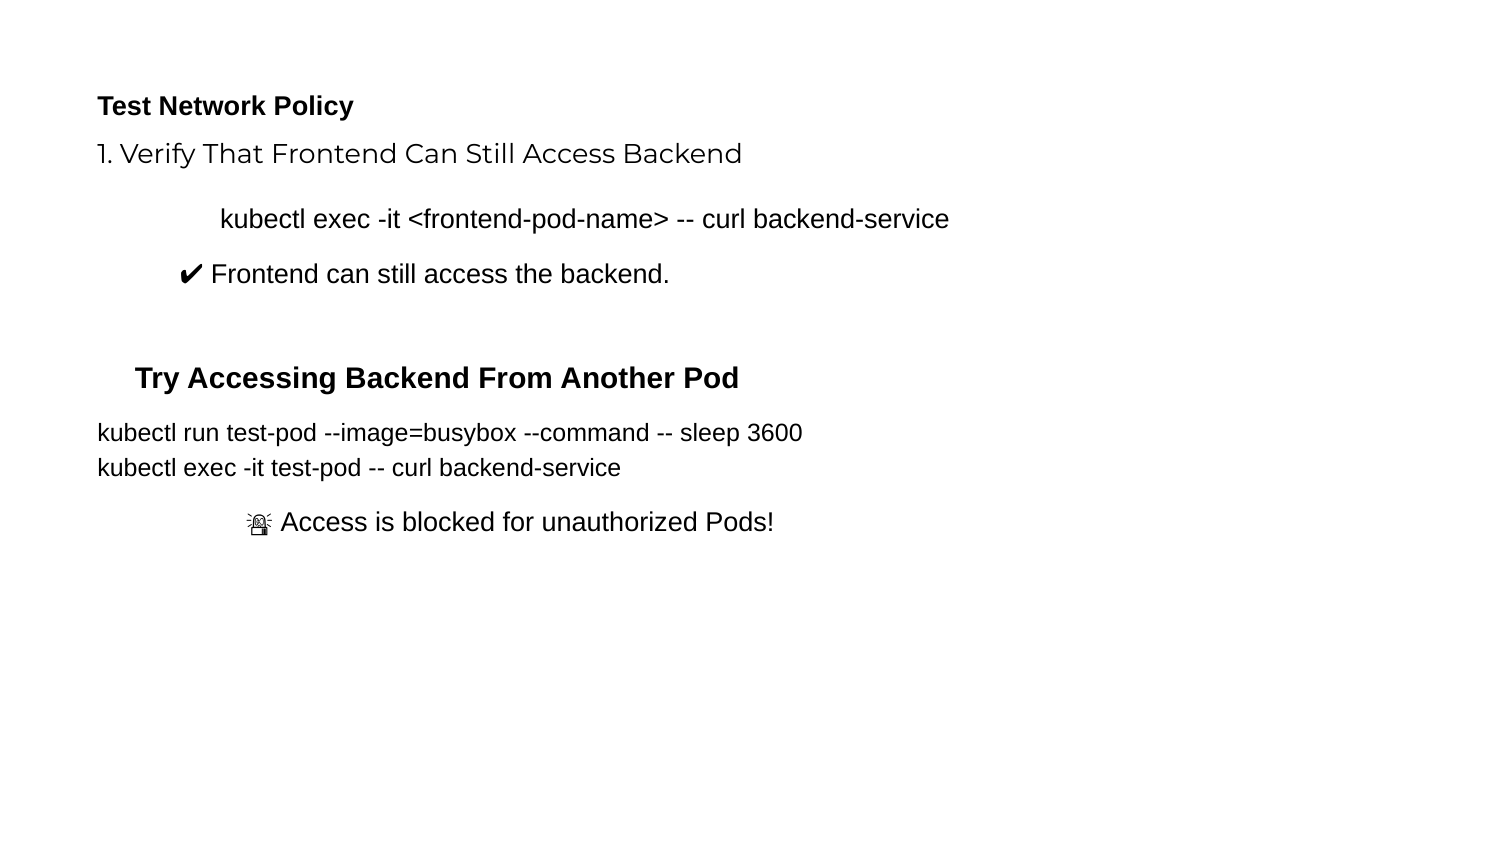

Test Network Policy
1. Verify That Frontend Can Still Access Backend
kubectl exec -it <frontend-pod-name> -- curl backend-service
✔ Frontend can still access the backend.
Try Accessing Backend From Another Pod
kubectl run test-pod --image=busybox --command -- sleep 3600
kubectl exec -it test-pod -- curl backend-service
🚨 Access is blocked for unauthorized Pods!